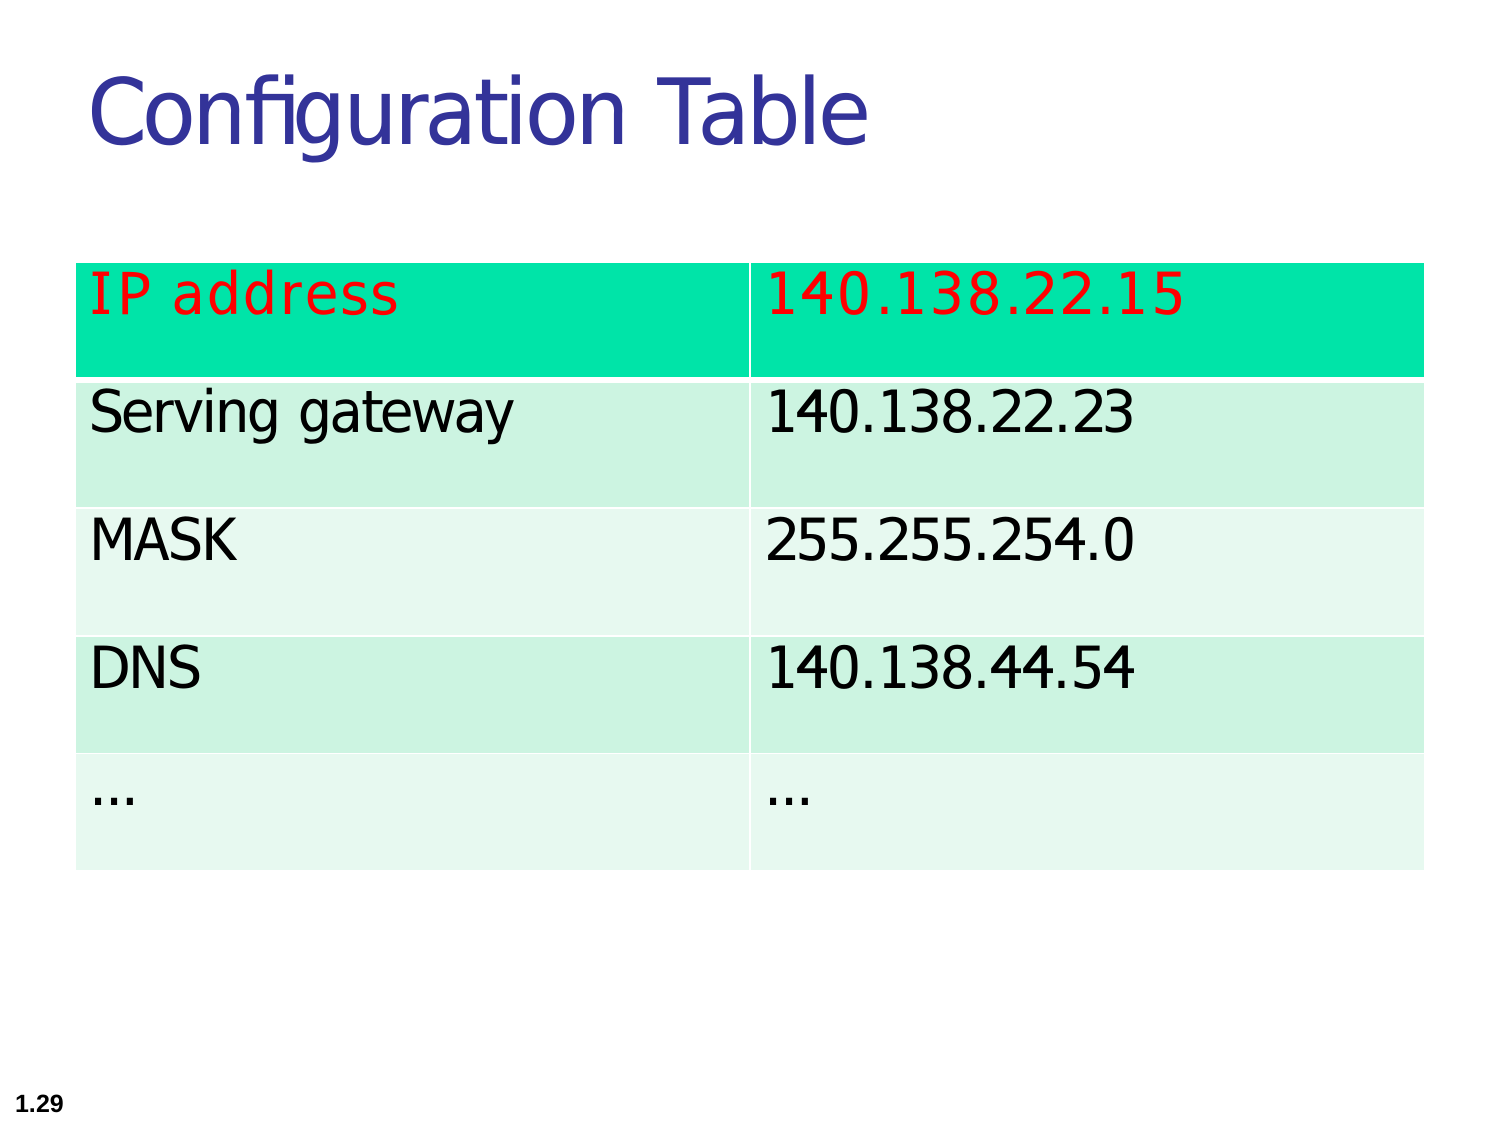

# Configuration Table
| IP address | 140.138.22.15 |
| --- | --- |
| Serving gateway | 140.138.22.23 |
| MASK | 255.255.254.0 |
| DNS | 140.138.44.54 |
| … | … |
1.29